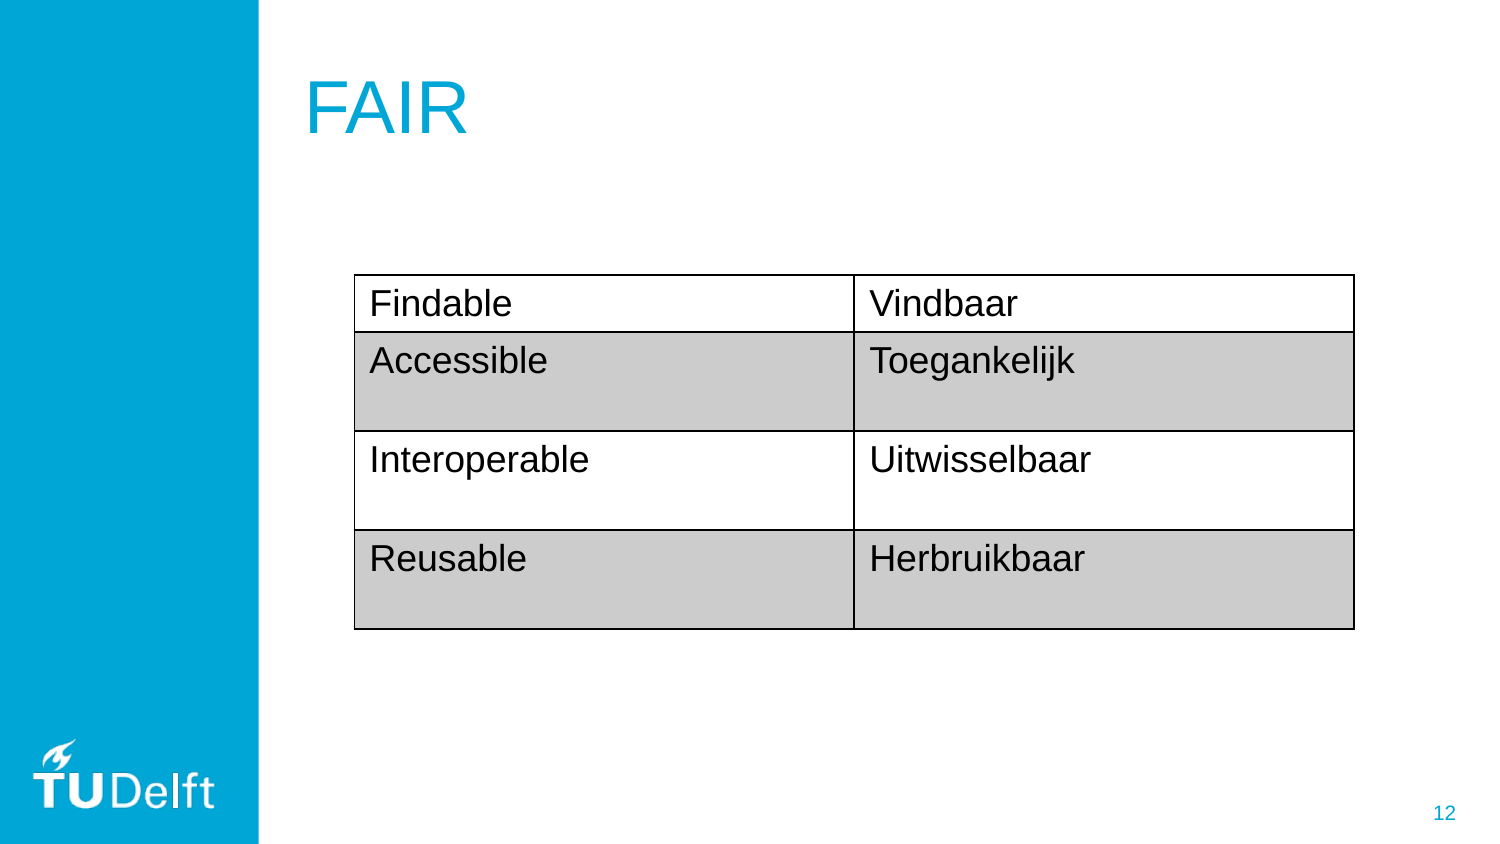

# FAIR
| Findable | Vindbaar |
| --- | --- |
| Accessible | Toegankelijk |
| Interoperable | Uitwisselbaar |
| Reusable | Herbruikbaar |